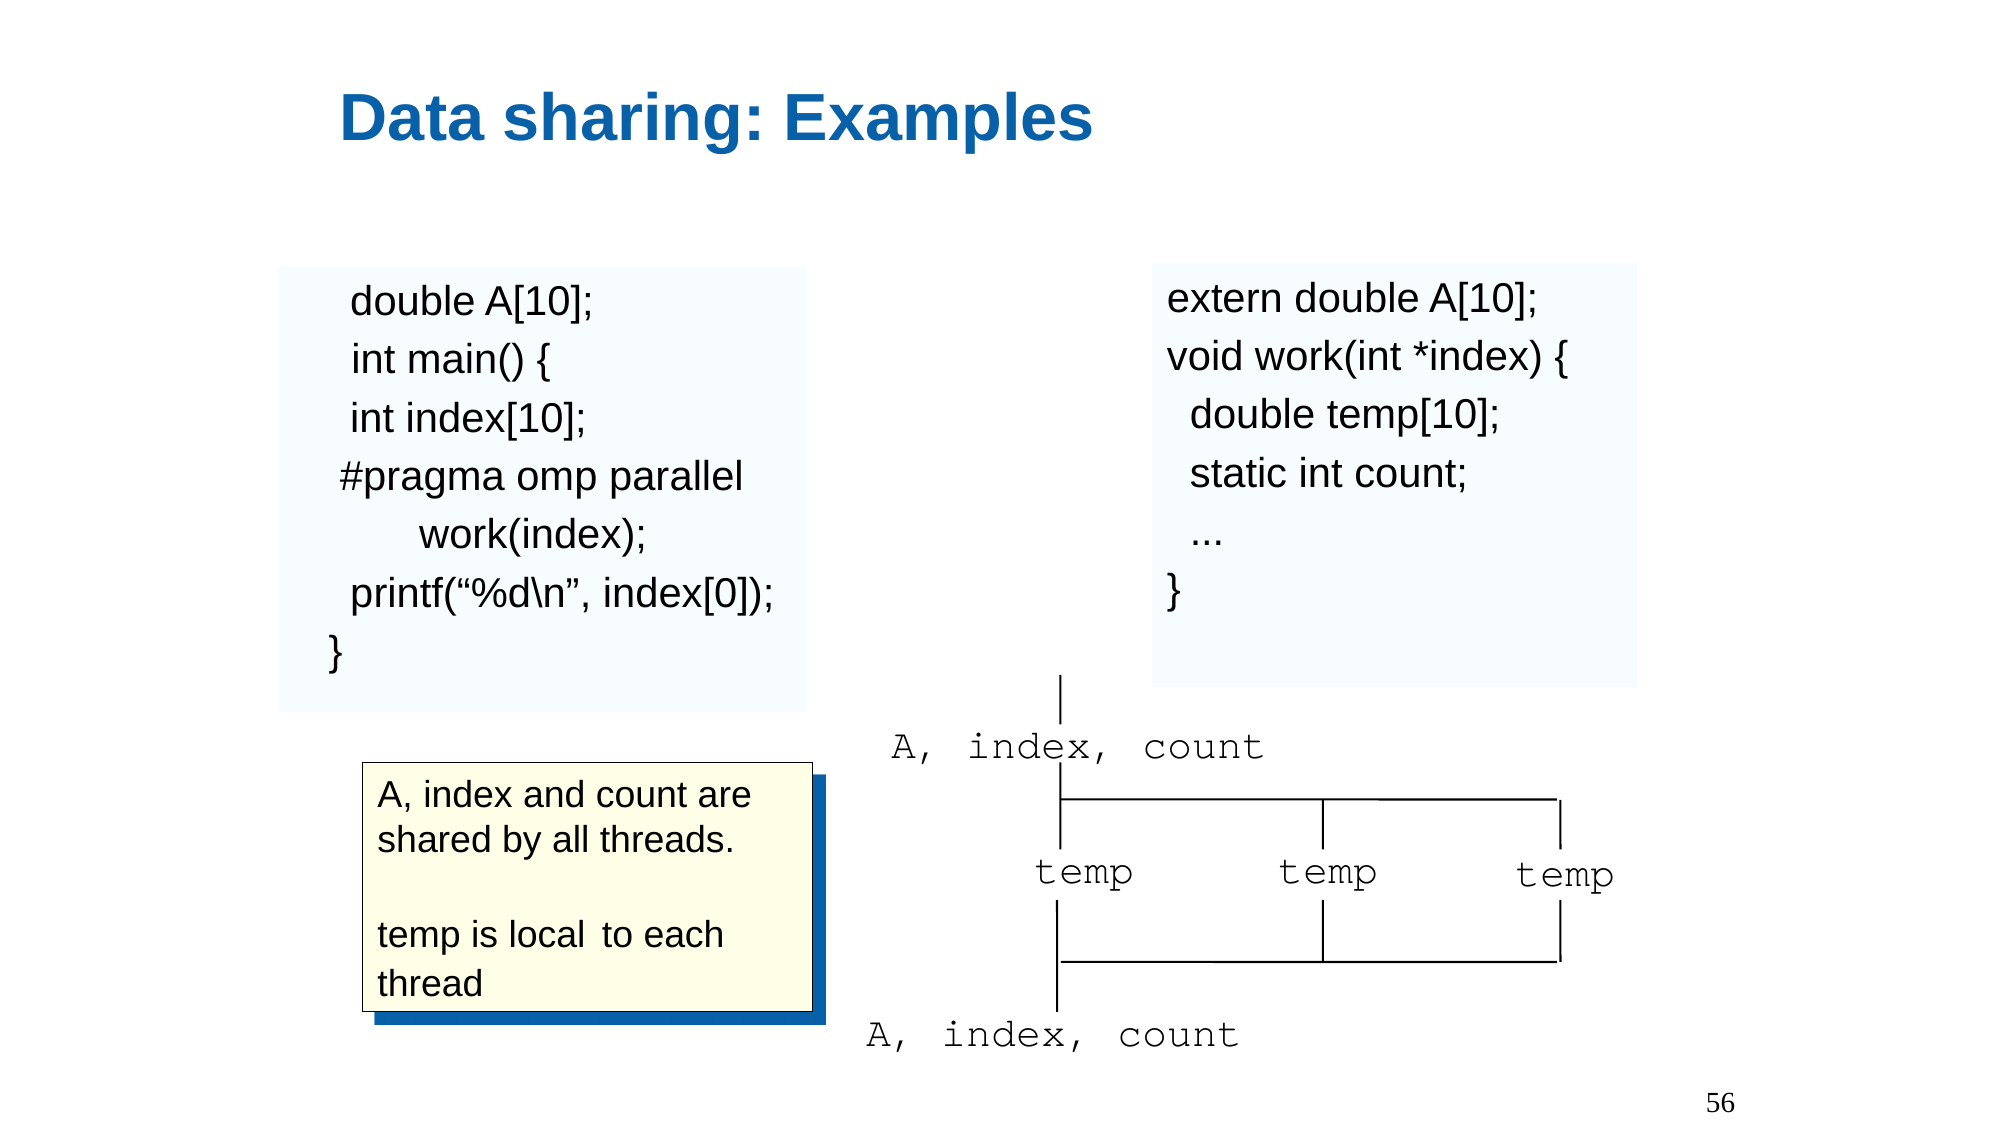

# Data sharing: Examples
extern double A[10];
void work(int *index) {
  double temp[10];
  static int count;
  ...
}
	double A[10];
     int main() {
	int index[10];
    #pragma omp parallel
	      work(index);
	printf(“%d\n”, index[0]);
   }

A, index, count

temp
temp

A, index, count
A, index and count are shared by all threads.
temp is local to each thread
temp
56